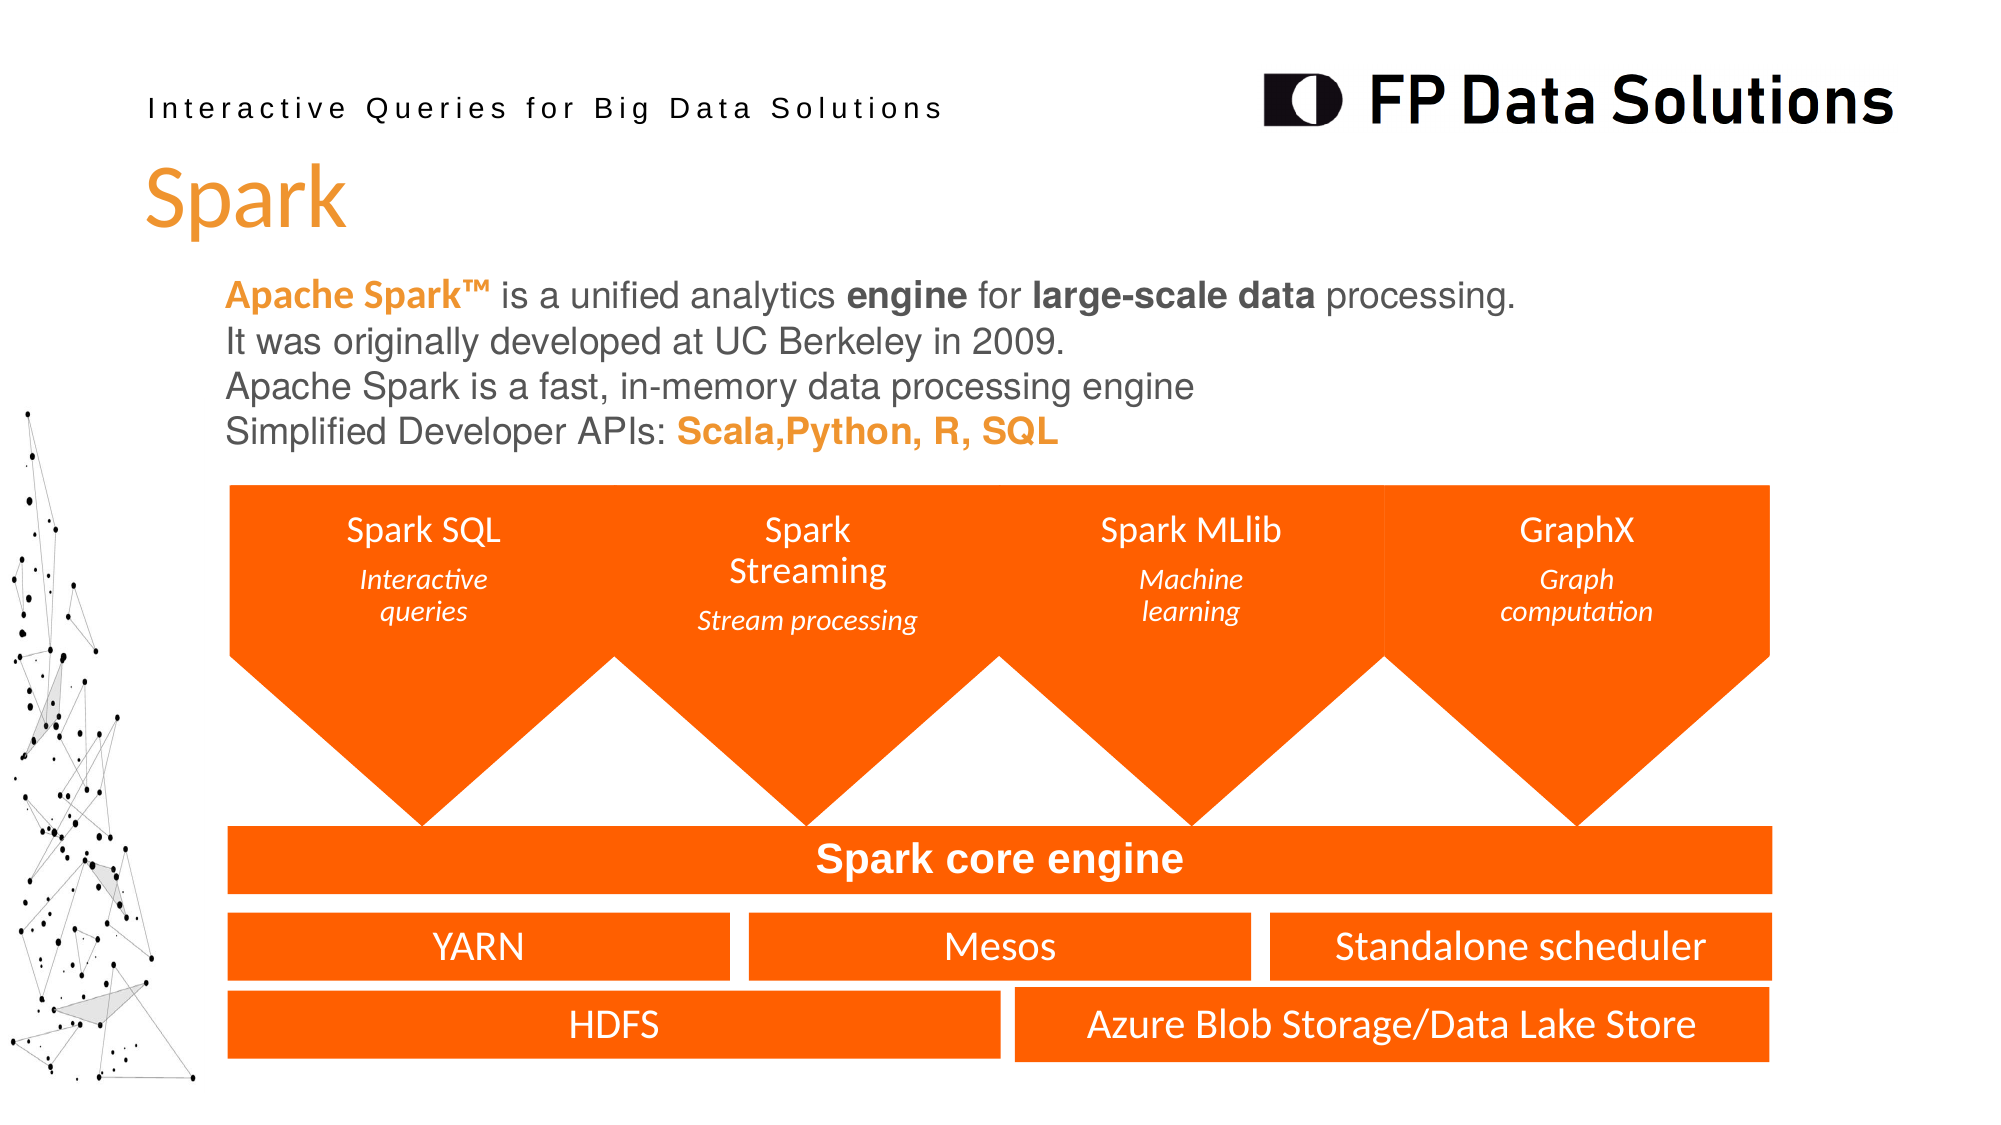

Spark
Apache Spark™ is a unified analytics engine for large-scale data processing.
It was originally developed at UC Berkeley in 2009.
Apache Spark is a fast, in-memory data processing engine
Simplified Developer APIs: Scala,Python, R, SQL

Spark SQL
Interactive
queries

Spark
Streaming
Stream processing

Spark MLlib
Machine
learning

GraphX
Graph
computation
Spark core engine
YARN
Mesos
Standalone scheduler
Azure Blob Storage/Data Lake Store
HDFS